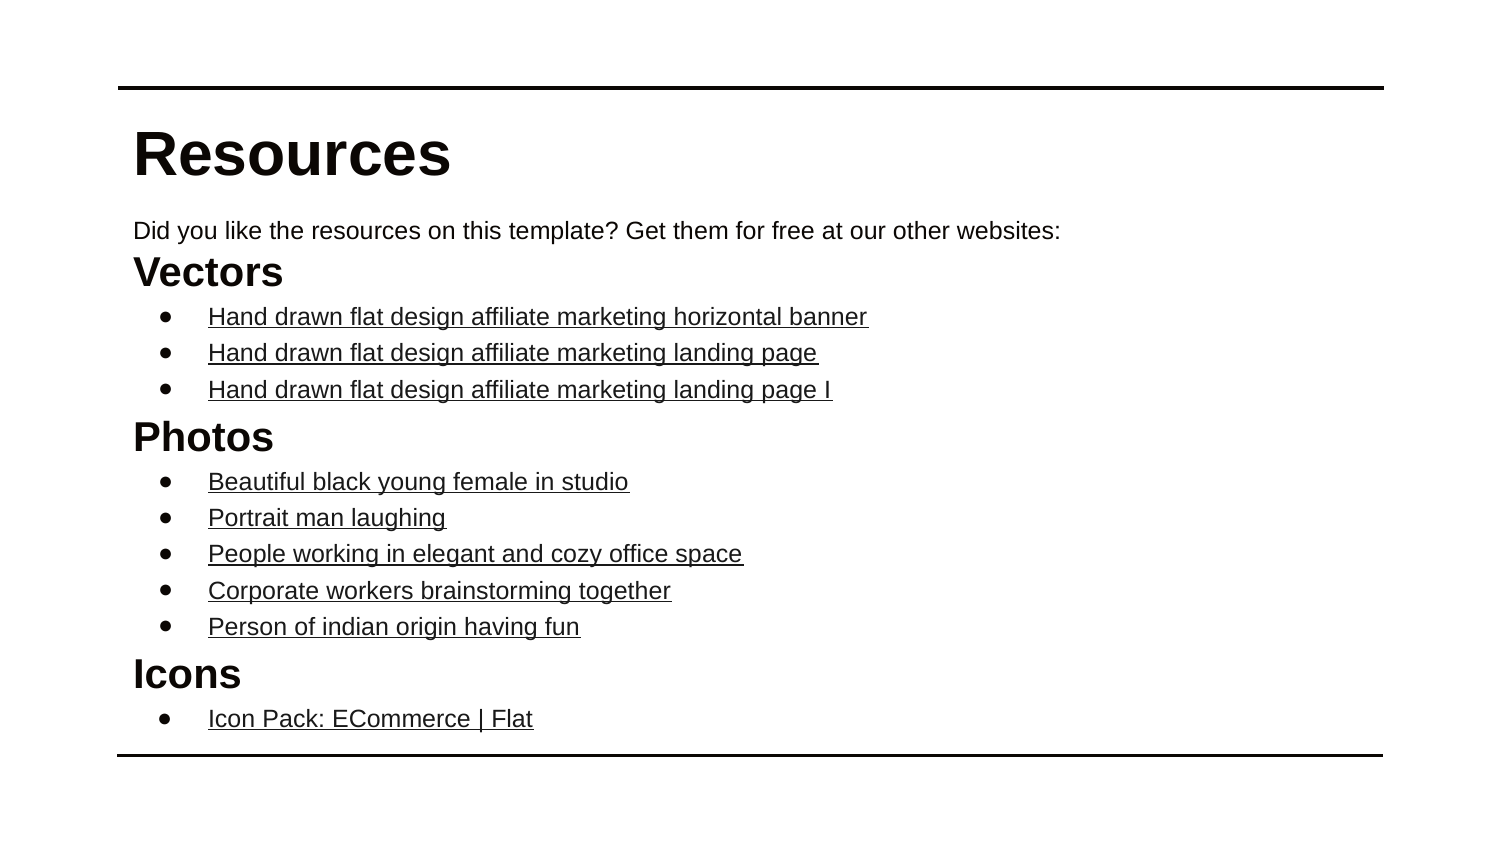

# Resources
Did you like the resources on this template? Get them for free at our other websites:
Vectors
Hand drawn flat design affiliate marketing horizontal banner
Hand drawn flat design affiliate marketing landing page
Hand drawn flat design affiliate marketing landing page I
Photos
Beautiful black young female in studio
Portrait man laughing
People working in elegant and cozy office space
Corporate workers brainstorming together
Person of indian origin having fun
Icons
Icon Pack: ECommerce | Flat